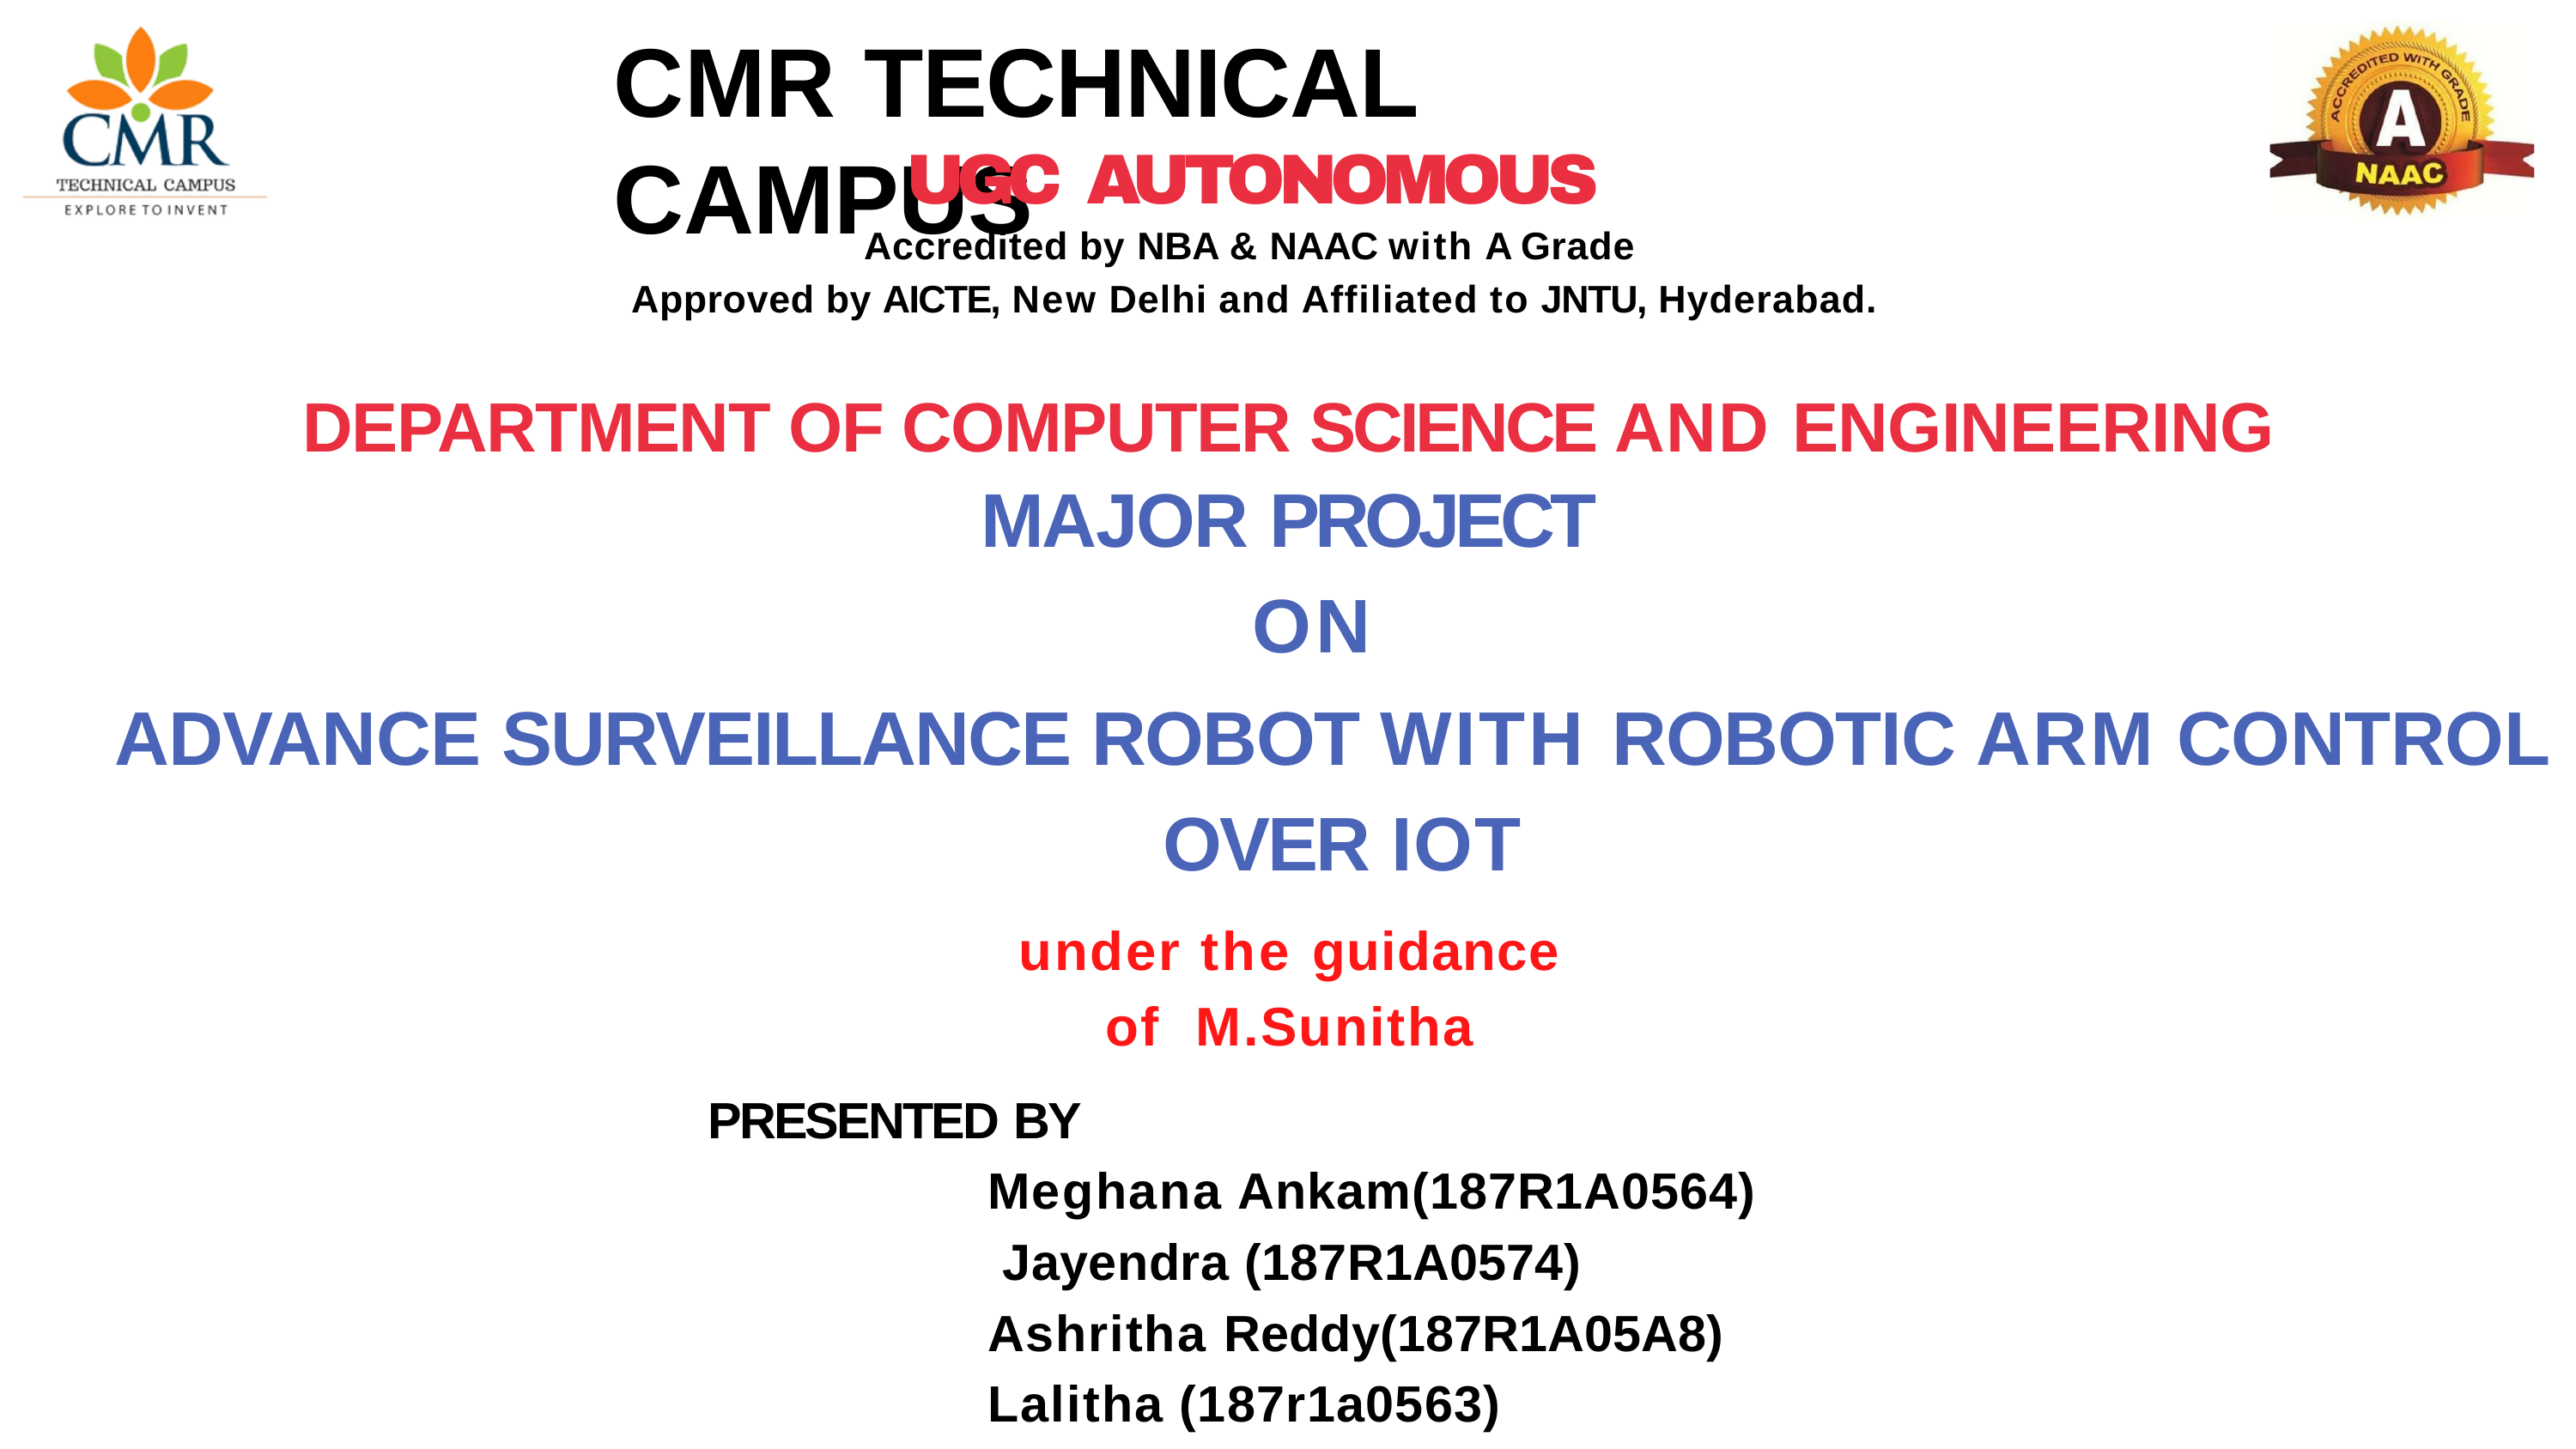

# CMR TECHNICAL CAMPUS

UGC AUTONOMOUS
Accredited by NBA & NAAC with A Grade
Approved by AICTE, New Delhi and Affiliated to JNTU, Hyderabad.

DEPARTMENT OF COMPUTER SCIENCE AND ENGINEERING
MAJOR PROJECT
ON
ADVANCE SURVEILLANCE ROBOT WITH ROBOTIC ARM CONTROL  OVER IOT
under the guidance of  M.Sunitha
PRESENTED BY
Meghana Ankam(187R1A0564)  Jayendra (187R1A0574)  Ashritha Reddy(187R1A05A8)  Lalitha (187r1a0563)